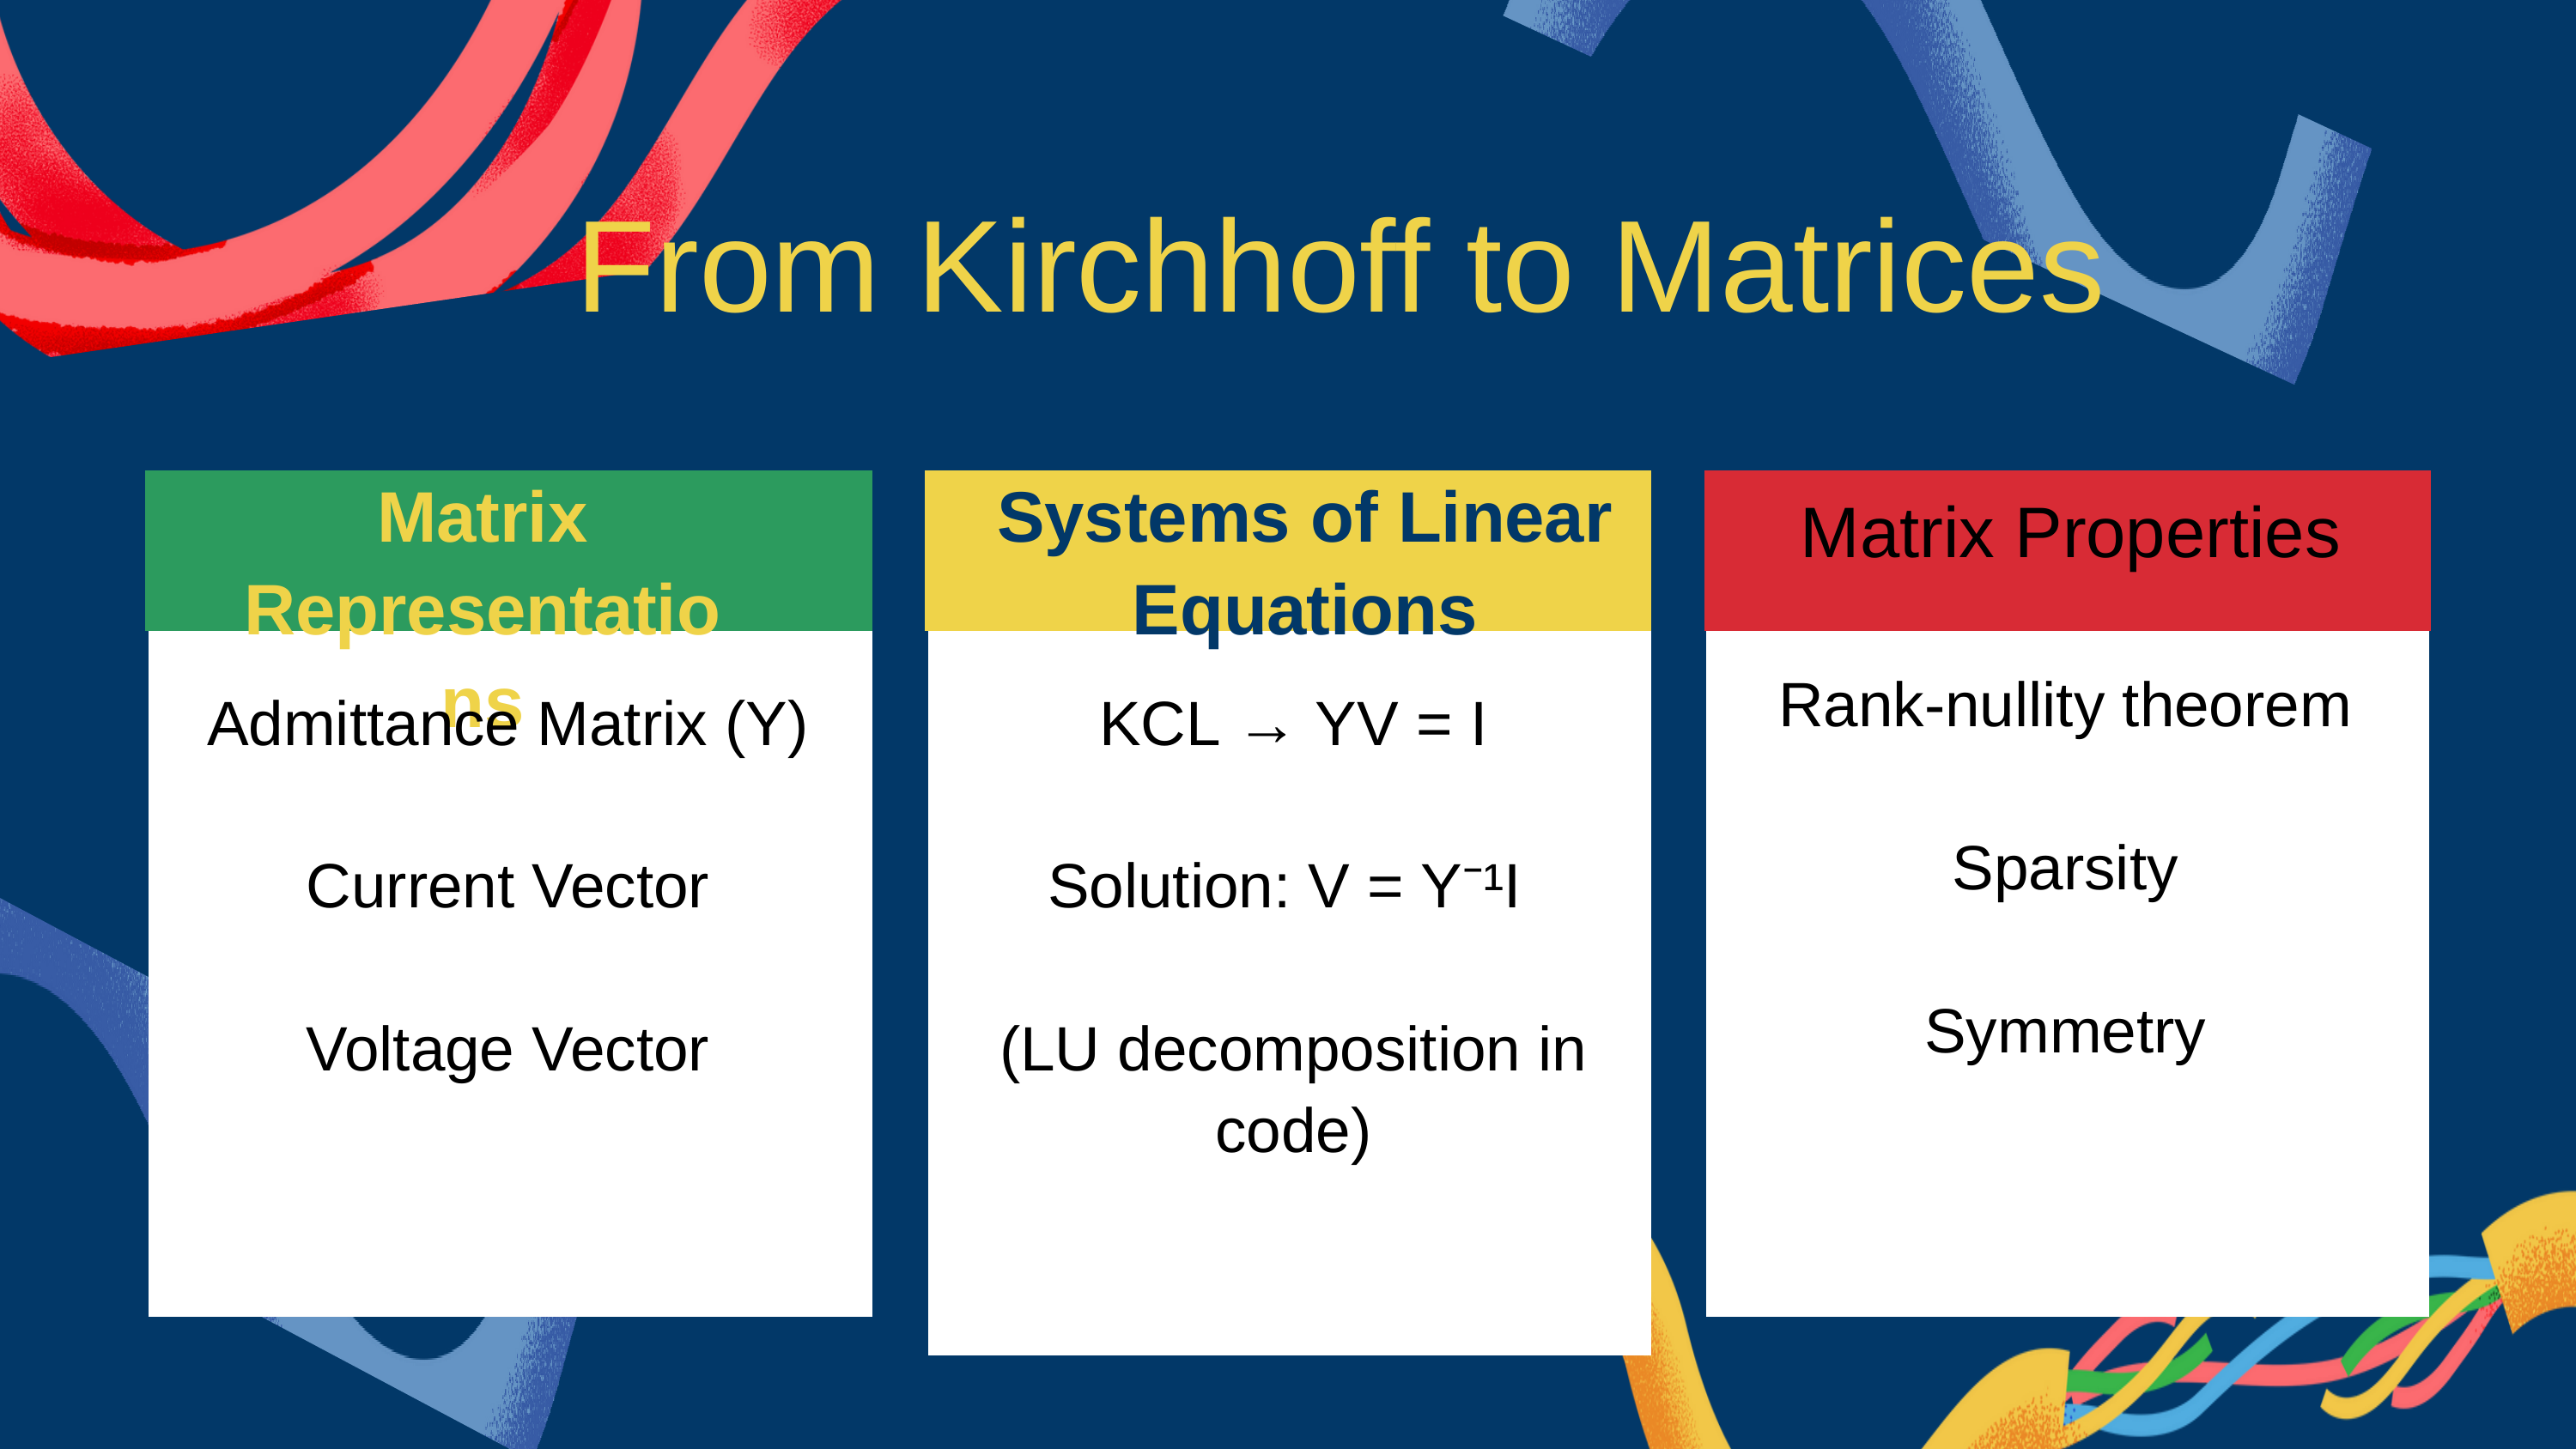

From Kirchhoff to Matrices
Matrix Representations
Systems of Linear Equations

Matrix Properties

KCL → YV = I

Solution: V = Y⁻¹I

(LU decomposition in code)

Rank-nullity theorem

Sparsity

Symmetry

Admittance Matrix (Y)

Current Vector

Voltage Vector